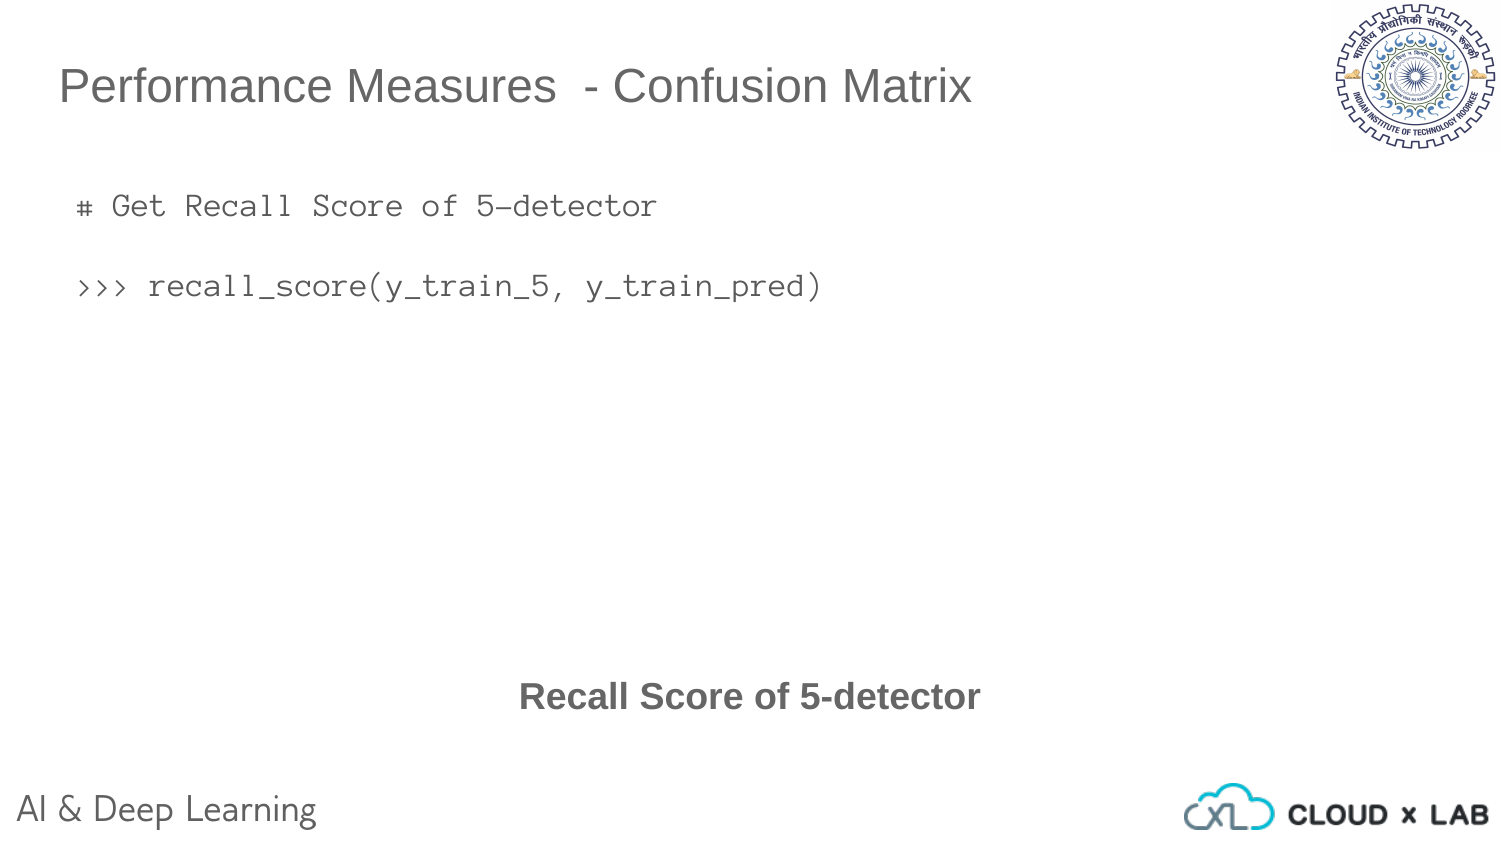

Performance Measures  - Confusion Matrix
# Get Recall Score of 5-detector

>>> recall_score(y_train_5, y_train_pred)
Recall Score of 5-detector